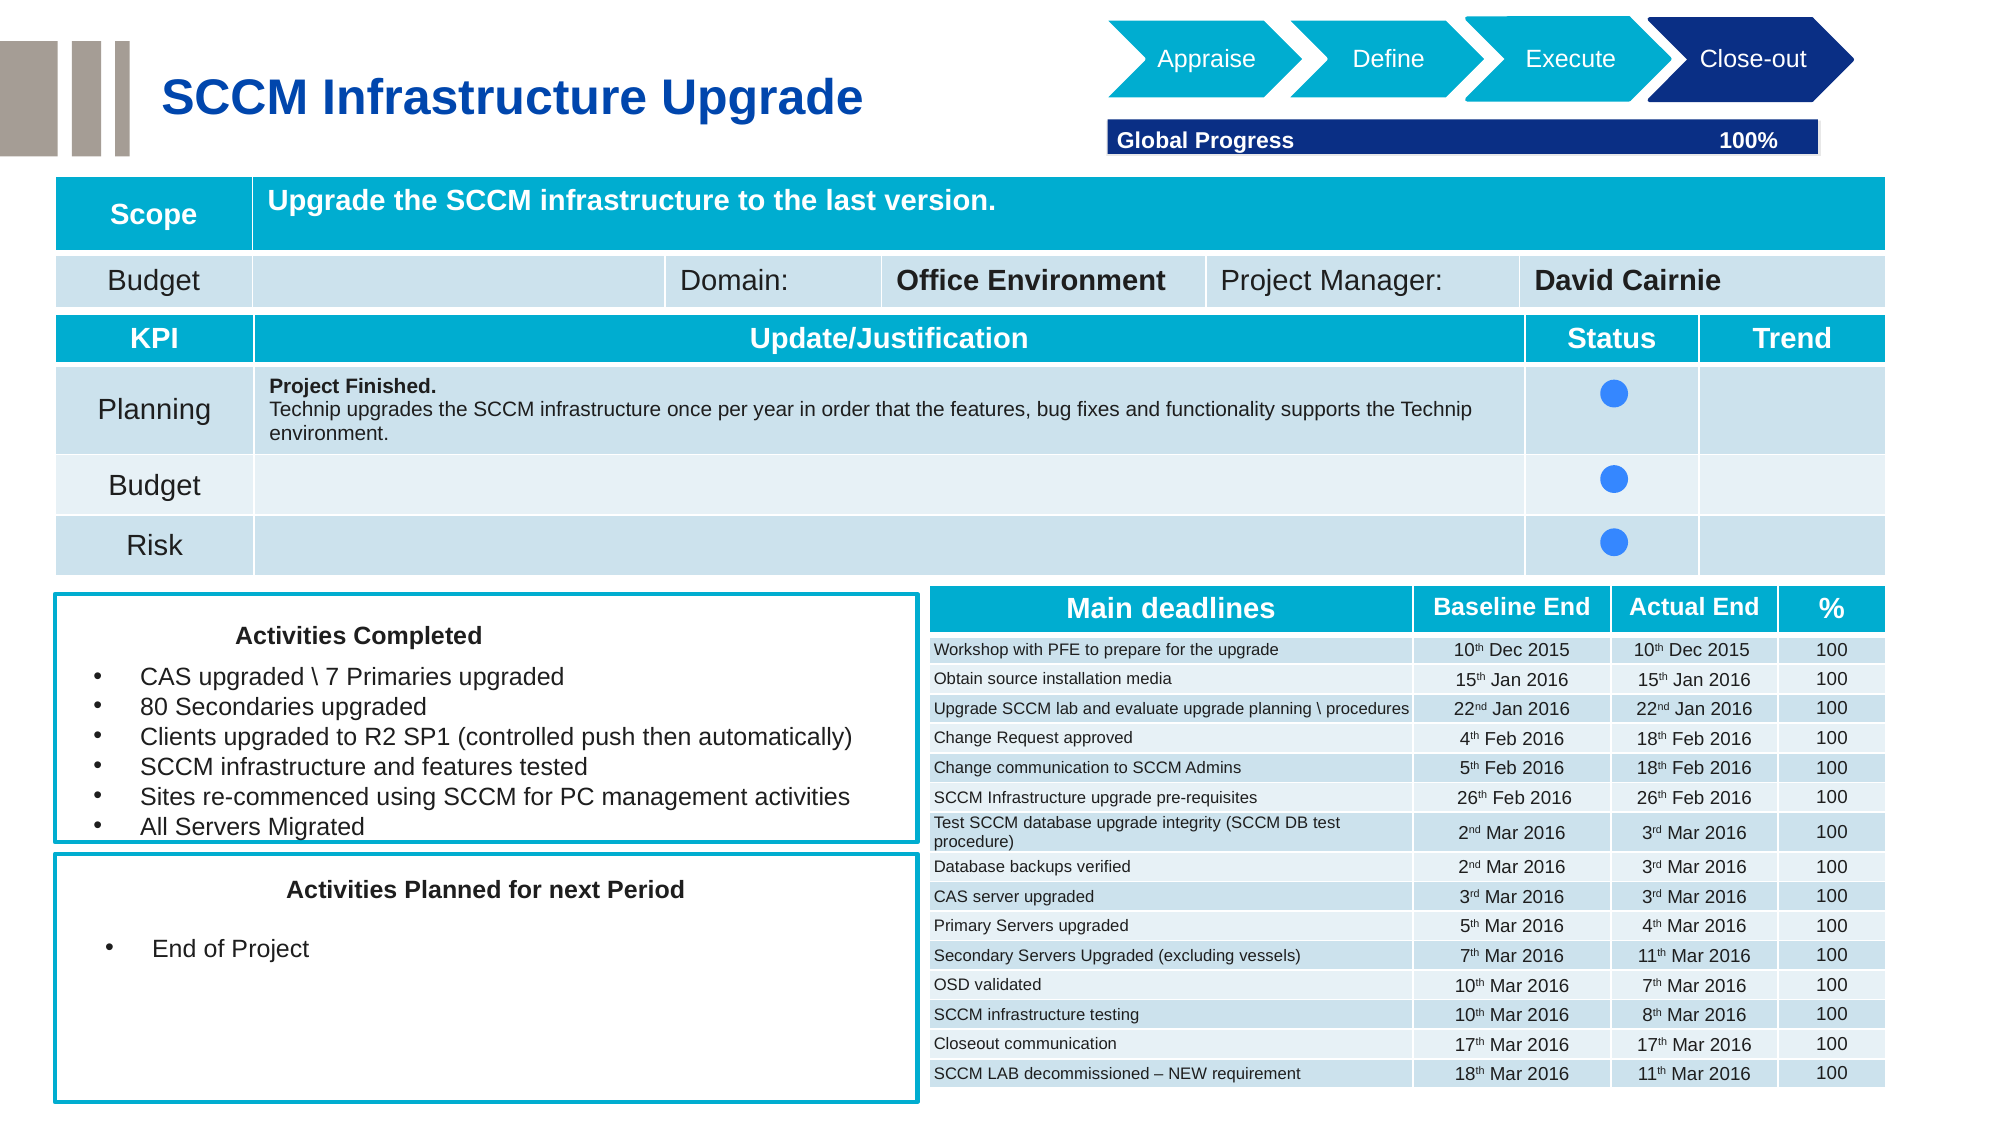

Appraise

Define

Execute

Close-out

SCCM Infrastructure Upgrade
0% < deviation < 20%

Global Progress
100%

deviation ≥ 20%

| Scope | Upgrade the SCCM infrastructure to the last version. |  |  |  |  |
| --- | --- | --- | --- | --- | --- |
| Budget |  | Domain: | Office Environment | Project Manager: | David Cairnie |

| KPI | Update/Justification | Status | Trend |
| --- | --- | --- | --- |
| Planning | Project Finished. Technip upgrades the SCCM infrastructure once per year in order that the features, bug fixes and functionality supports the Technip environment. |  |  |
| Budget |  |  |  |
| Risk |  |  |  |

| Main deadlines | Baseline End | Actual End | % |
| --- | --- | --- | --- |
| Workshop with PFE to prepare for the upgrade | 10th Dec 2015 | 10th Dec 2015 | 100 |
| Obtain source installation media | 15th Jan 2016 | 15th Jan 2016 | 100 |
| Upgrade SCCM lab and evaluate upgrade planning \ procedures | 22nd Jan 2016 | 22nd Jan 2016 | 100 |
| Change Request approved | 4th Feb 2016 | 18th Feb 2016 | 100 |
| Change communication to SCCM Admins | 5th Feb 2016 | 18th Feb 2016 | 100 |
| SCCM Infrastructure upgrade pre-requisites | 26th Feb 2016 | 26th Feb 2016 | 100 |
| Test SCCM database upgrade integrity (SCCM DB test procedure) | 2nd Mar 2016 | 3rd Mar 2016 | 100 |
| Database backups verified | 2nd Mar 2016 | 3rd Mar 2016 | 100 |
| CAS server upgraded | 3rd Mar 2016 | 3rd Mar 2016 | 100 |
| Primary Servers upgraded | 5th Mar 2016 | 4th Mar 2016 | 100 |
| Secondary Servers Upgraded (excluding vessels) | 7th Mar 2016 | 11th Mar 2016 | 100 |
| OSD validated | 10th Mar 2016 | 7th Mar 2016 | 100 |
| SCCM infrastructure testing | 10th Mar 2016 | 8th Mar 2016 | 100 |
| Closeout communication | 17th Mar 2016 | 17th Mar 2016 | 100 |
| SCCM LAB decommissioned – NEW requirement | 18th Mar 2016 | 11th Mar 2016 | 100 |

Activities Completed
CAS upgraded \ 7 Primaries upgraded
80 Secondaries upgraded
Clients upgraded to R2 SP1 (controlled push then automatically)
SCCM infrastructure and features tested
Sites re-commenced using SCCM for PC management activities
All Servers Migrated

Activities Planned for next Period
End of Project

44